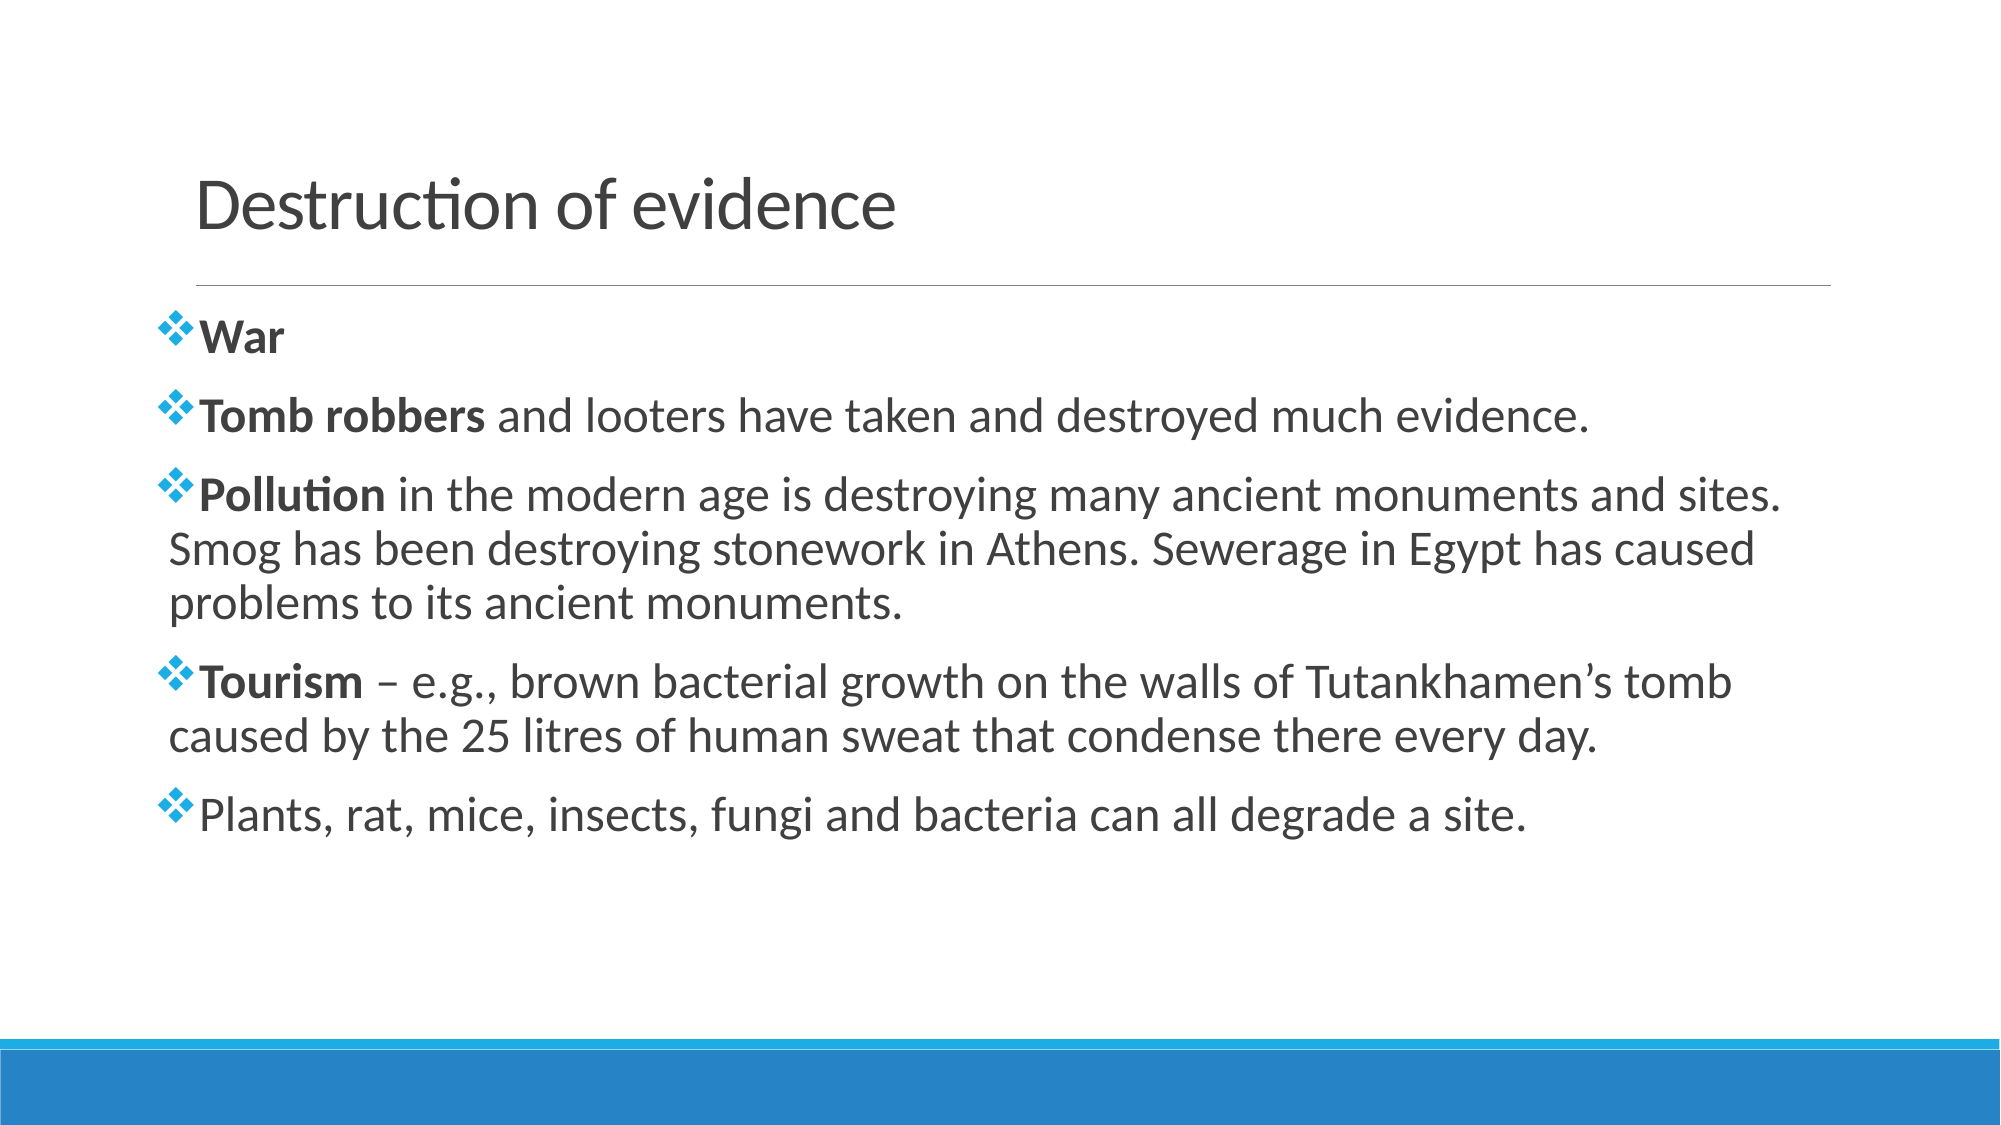

# Destruction of evidence
War
Tomb robbers and looters have taken and destroyed much evidence.
Pollution in the modern age is destroying many ancient monuments and sites. Smog has been destroying stonework in Athens. Sewerage in Egypt has caused problems to its ancient monuments.
Tourism – e.g., brown bacterial growth on the walls of Tutankhamen’s tomb caused by the 25 litres of human sweat that condense there every day.
Plants, rat, mice, insects, fungi and bacteria can all degrade a site.